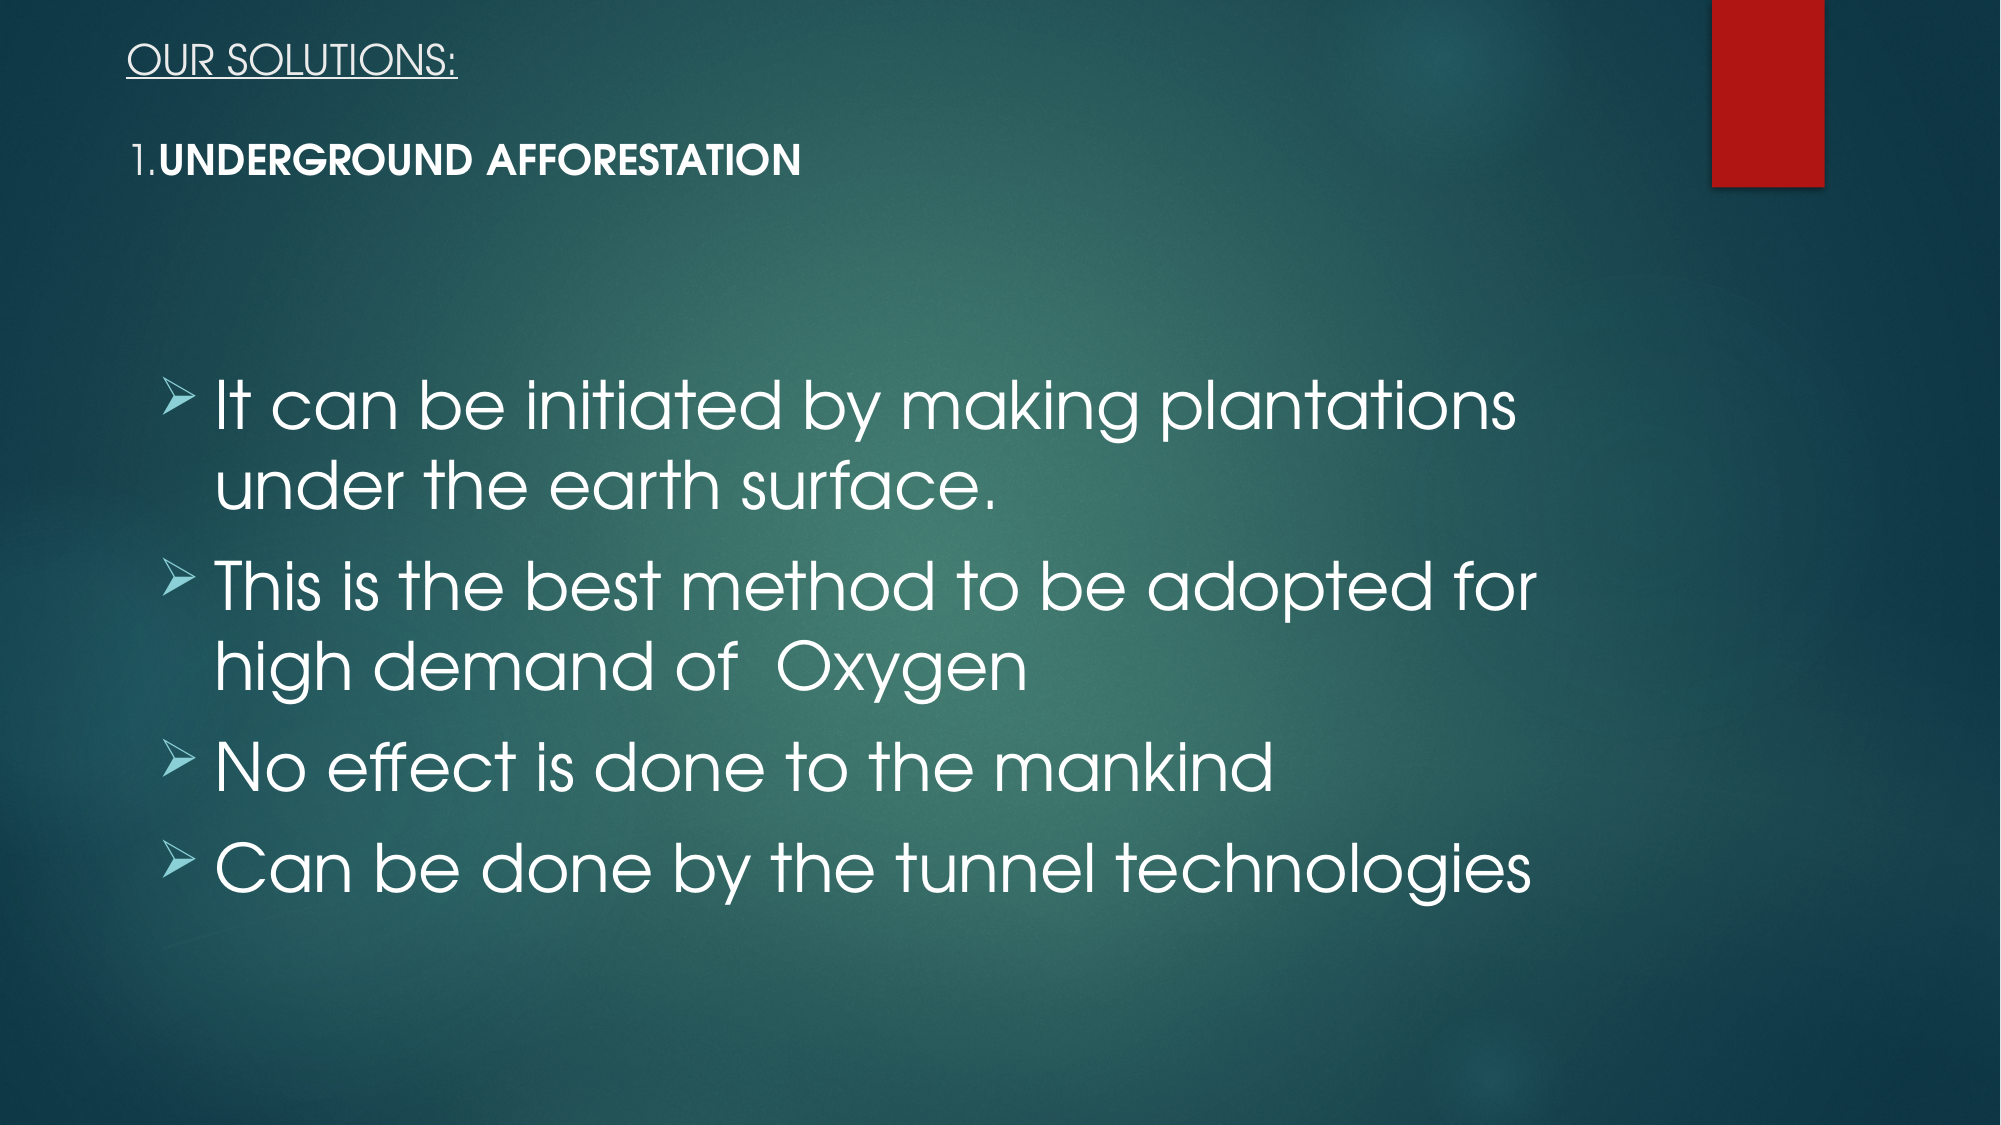

# OUR SOLUTIONS: 1.UNDERGROUND AFFORESTATION
It can be initiated by making plantations under the earth surface.
This is the best method to be adopted for high demand of  Oxygen
No effect is done to the mankind
Can be done by the tunnel technologies